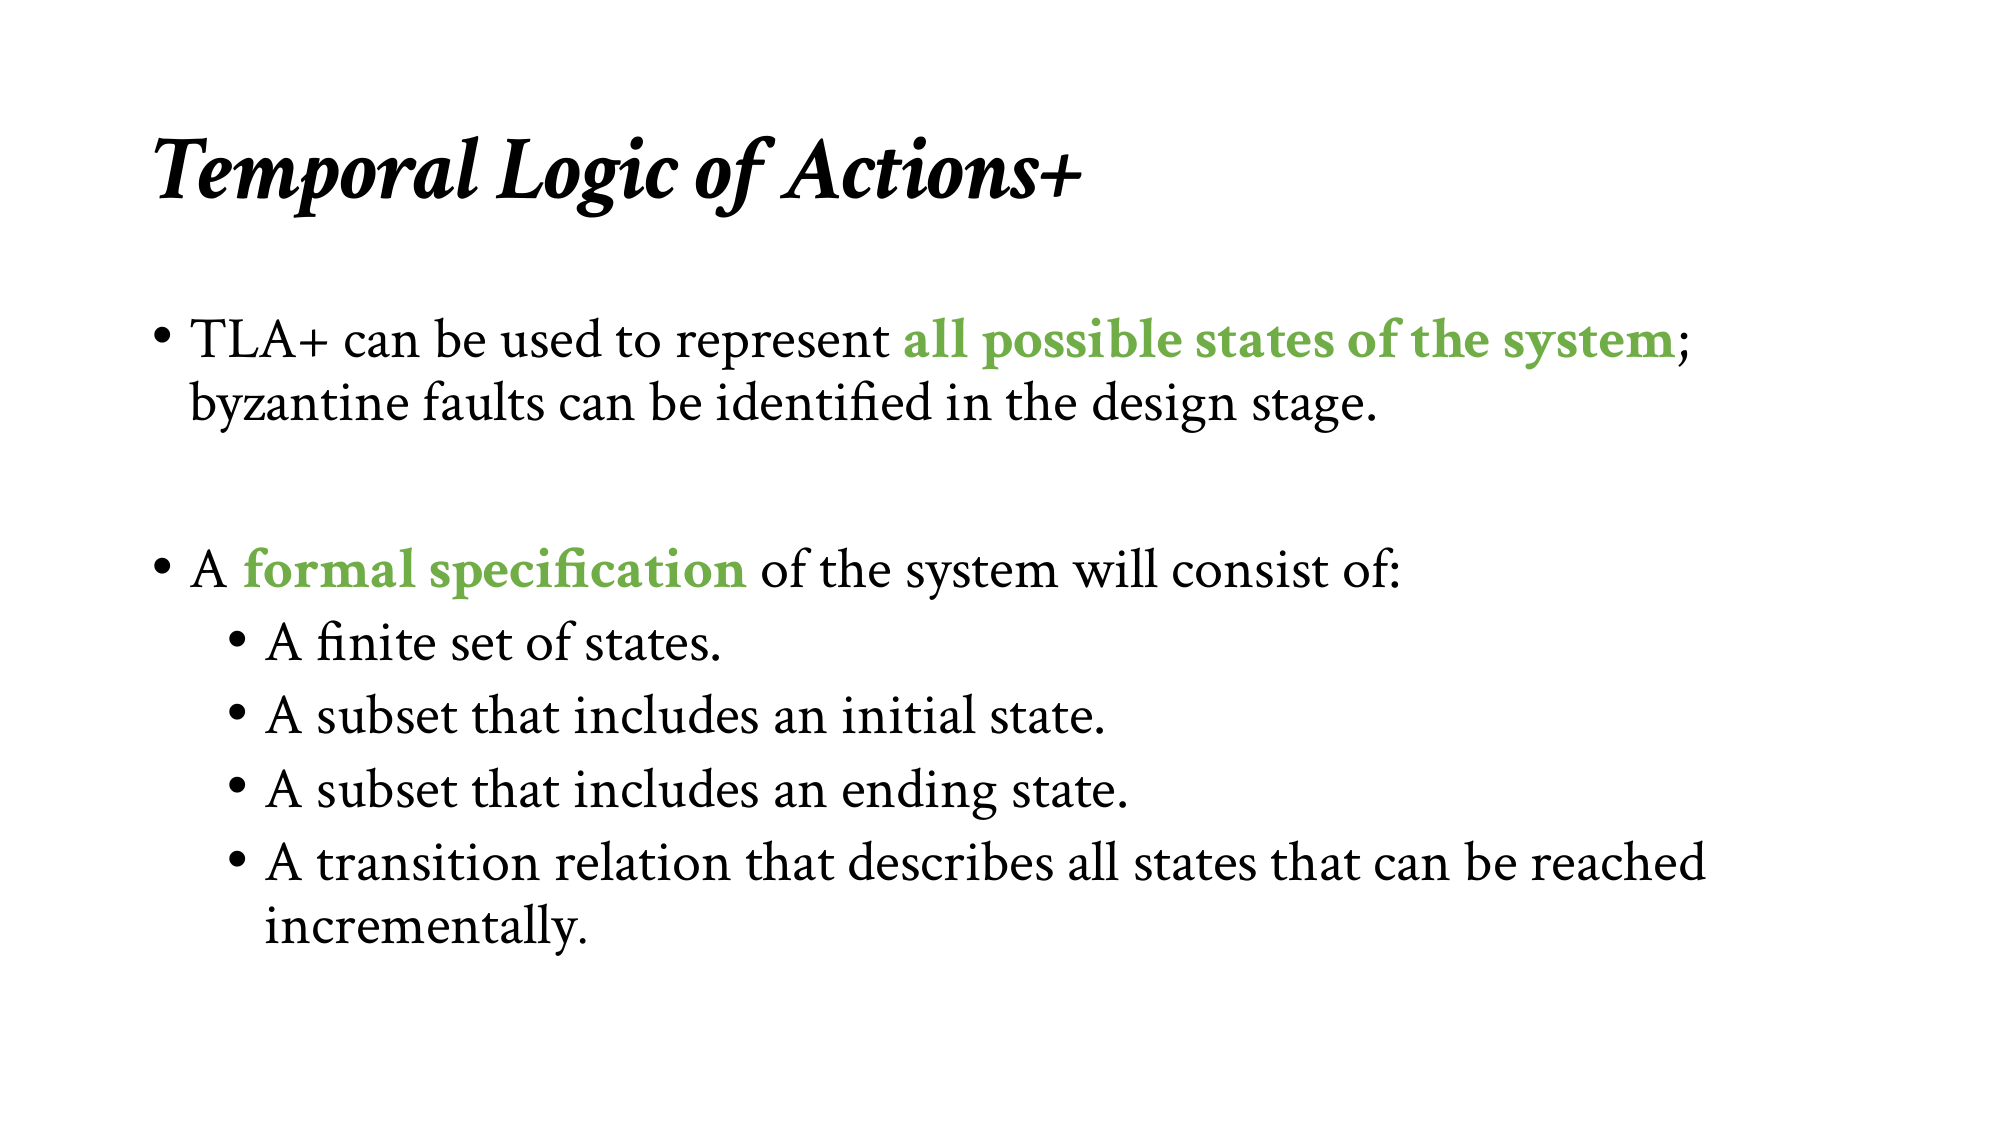

# Temporal Logic of Actions+
TLA+ can be used to represent all possible states of the system; byzantine faults can be identified in the design stage.

A formal specification of the system will consist of:
A finite set of states.
A subset that includes an initial state.
A subset that includes an ending state.
A transition relation that describes all states that can be reached incrementally.